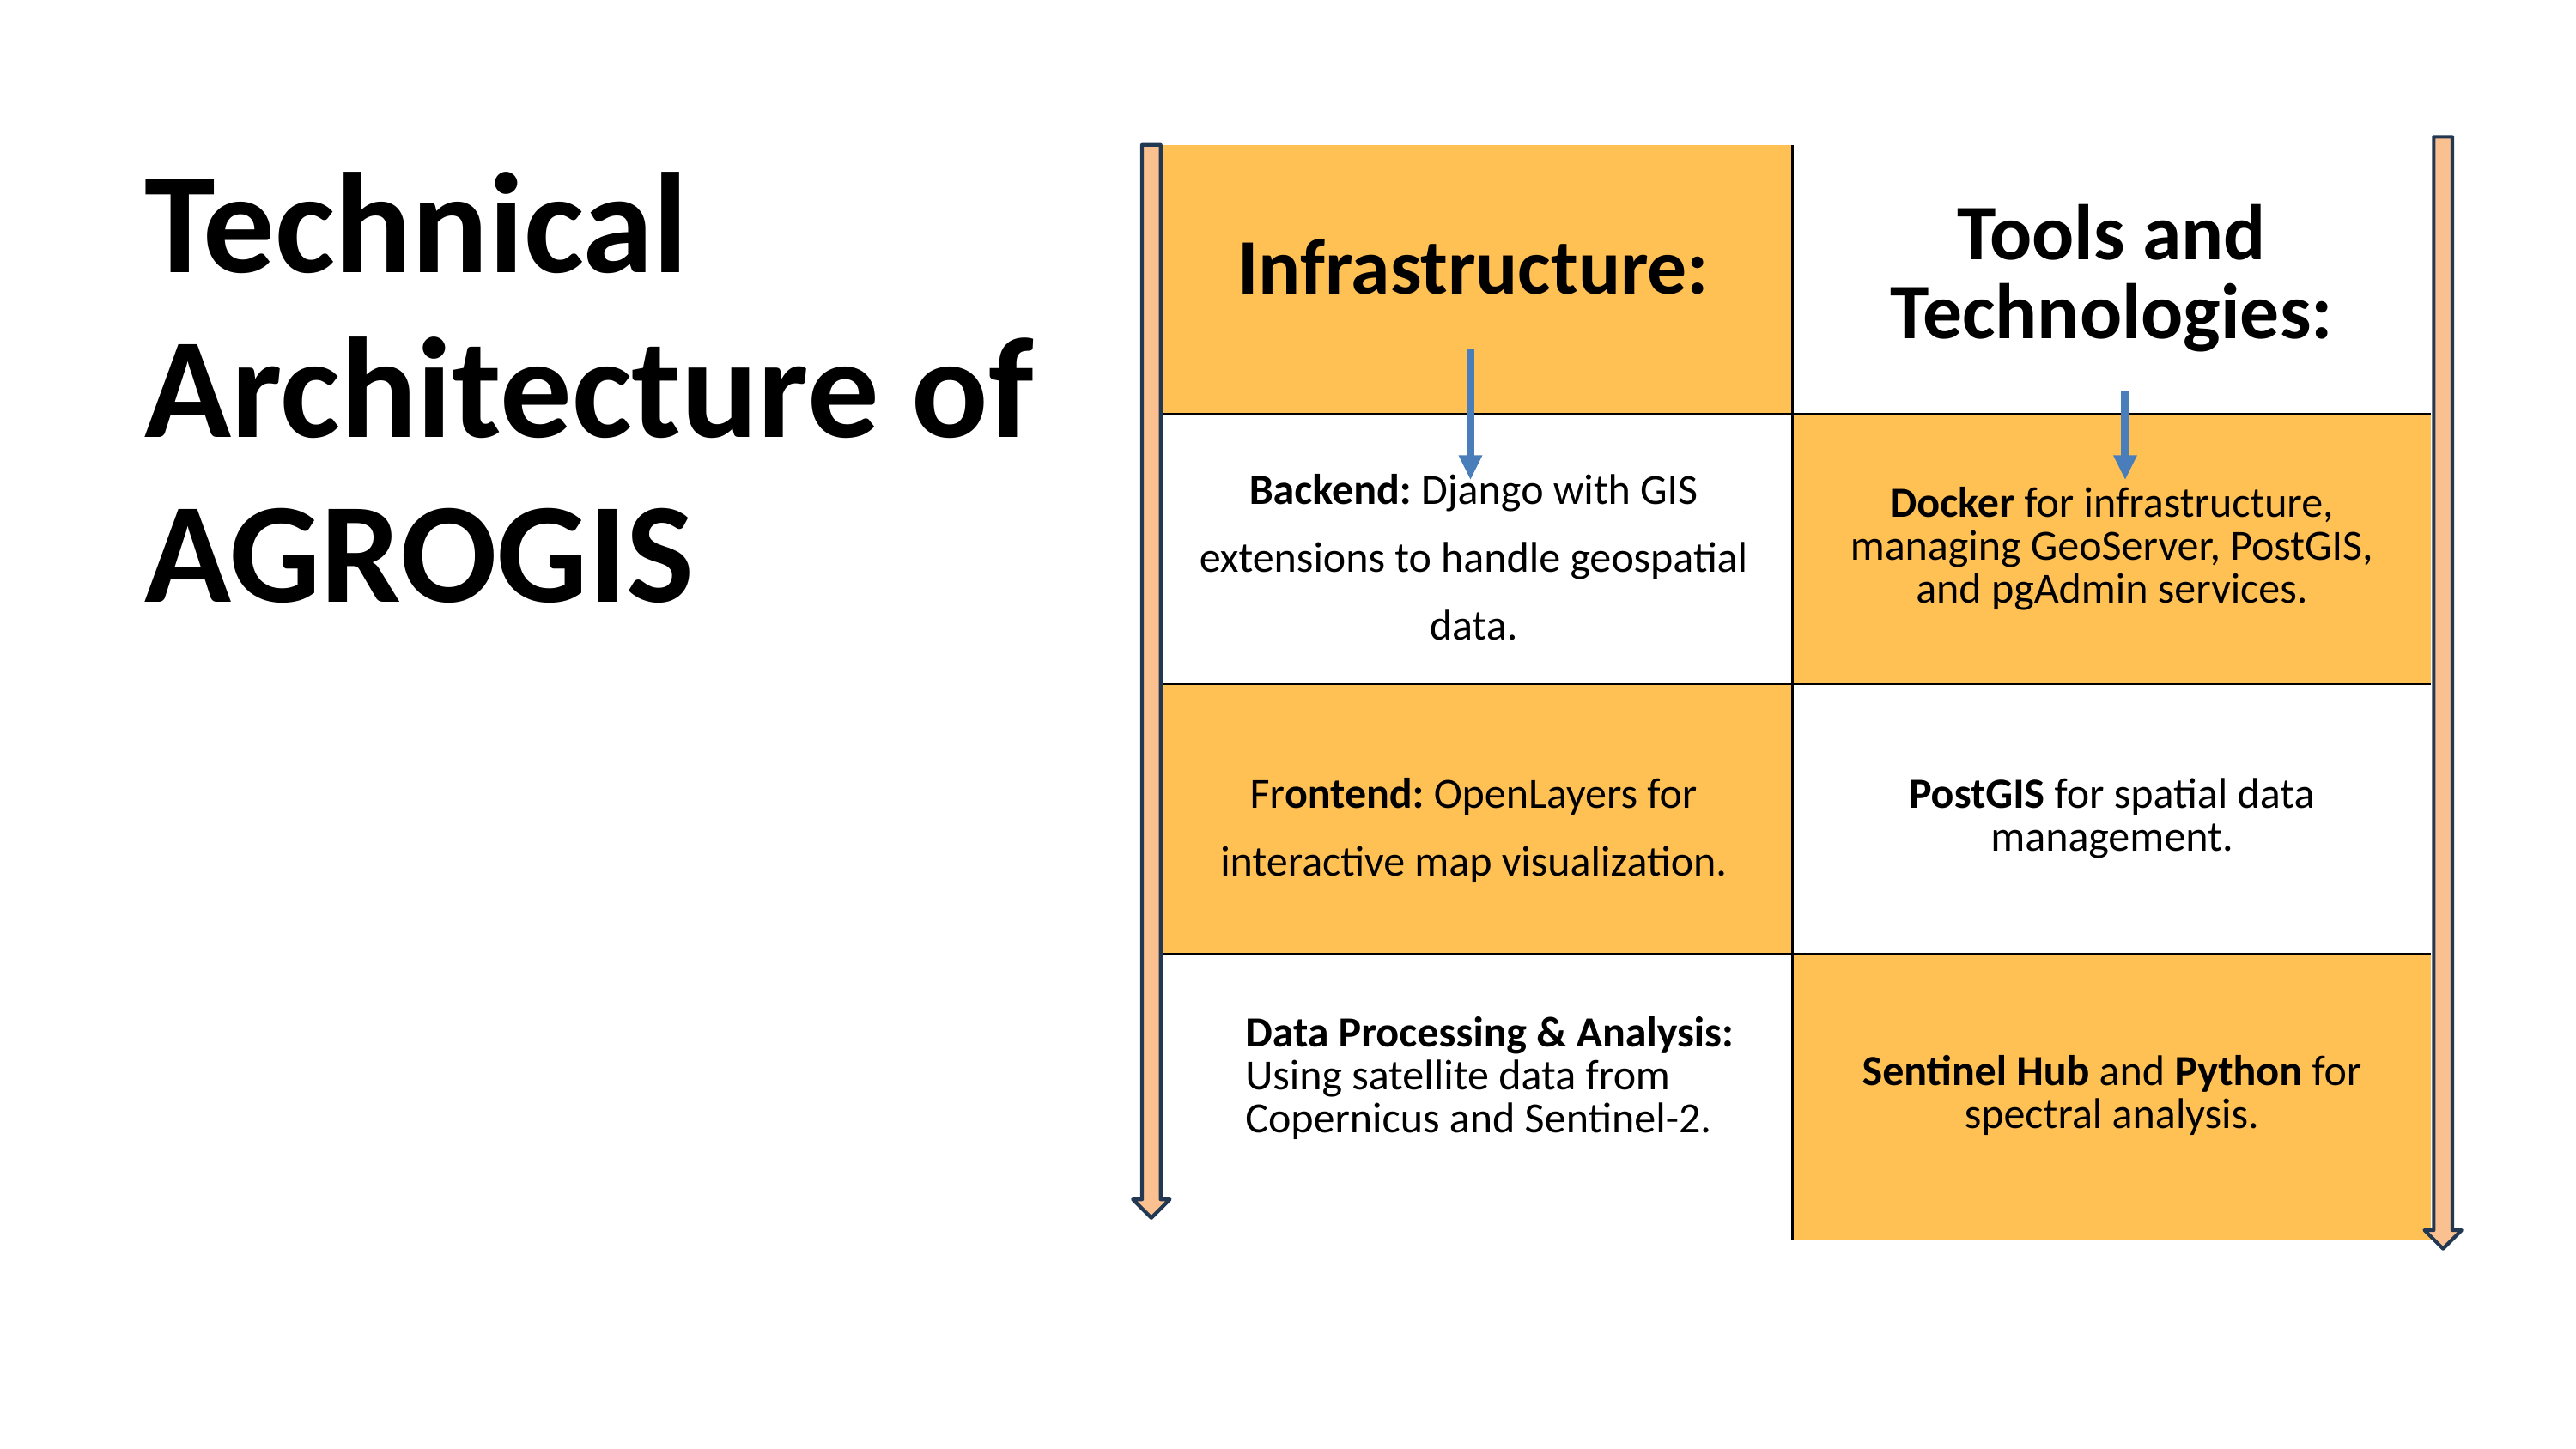

Technical Architecture of AGROGIS

| Infrastructure: | Tools and Technologies: |
| --- | --- |
| Backend: Django with GIS extensions to handle geospatial data. | Docker for infrastructure, managing GeoServer, PostGIS, and pgAdmin services. |
| Frontend: OpenLayers for interactive map visualization. | PostGIS for spatial data management. |
| Data Processing & Analysis: Using satellite data from Copernicus and Sentinel-2. | Sentinel Hub and Python for spectral analysis. |